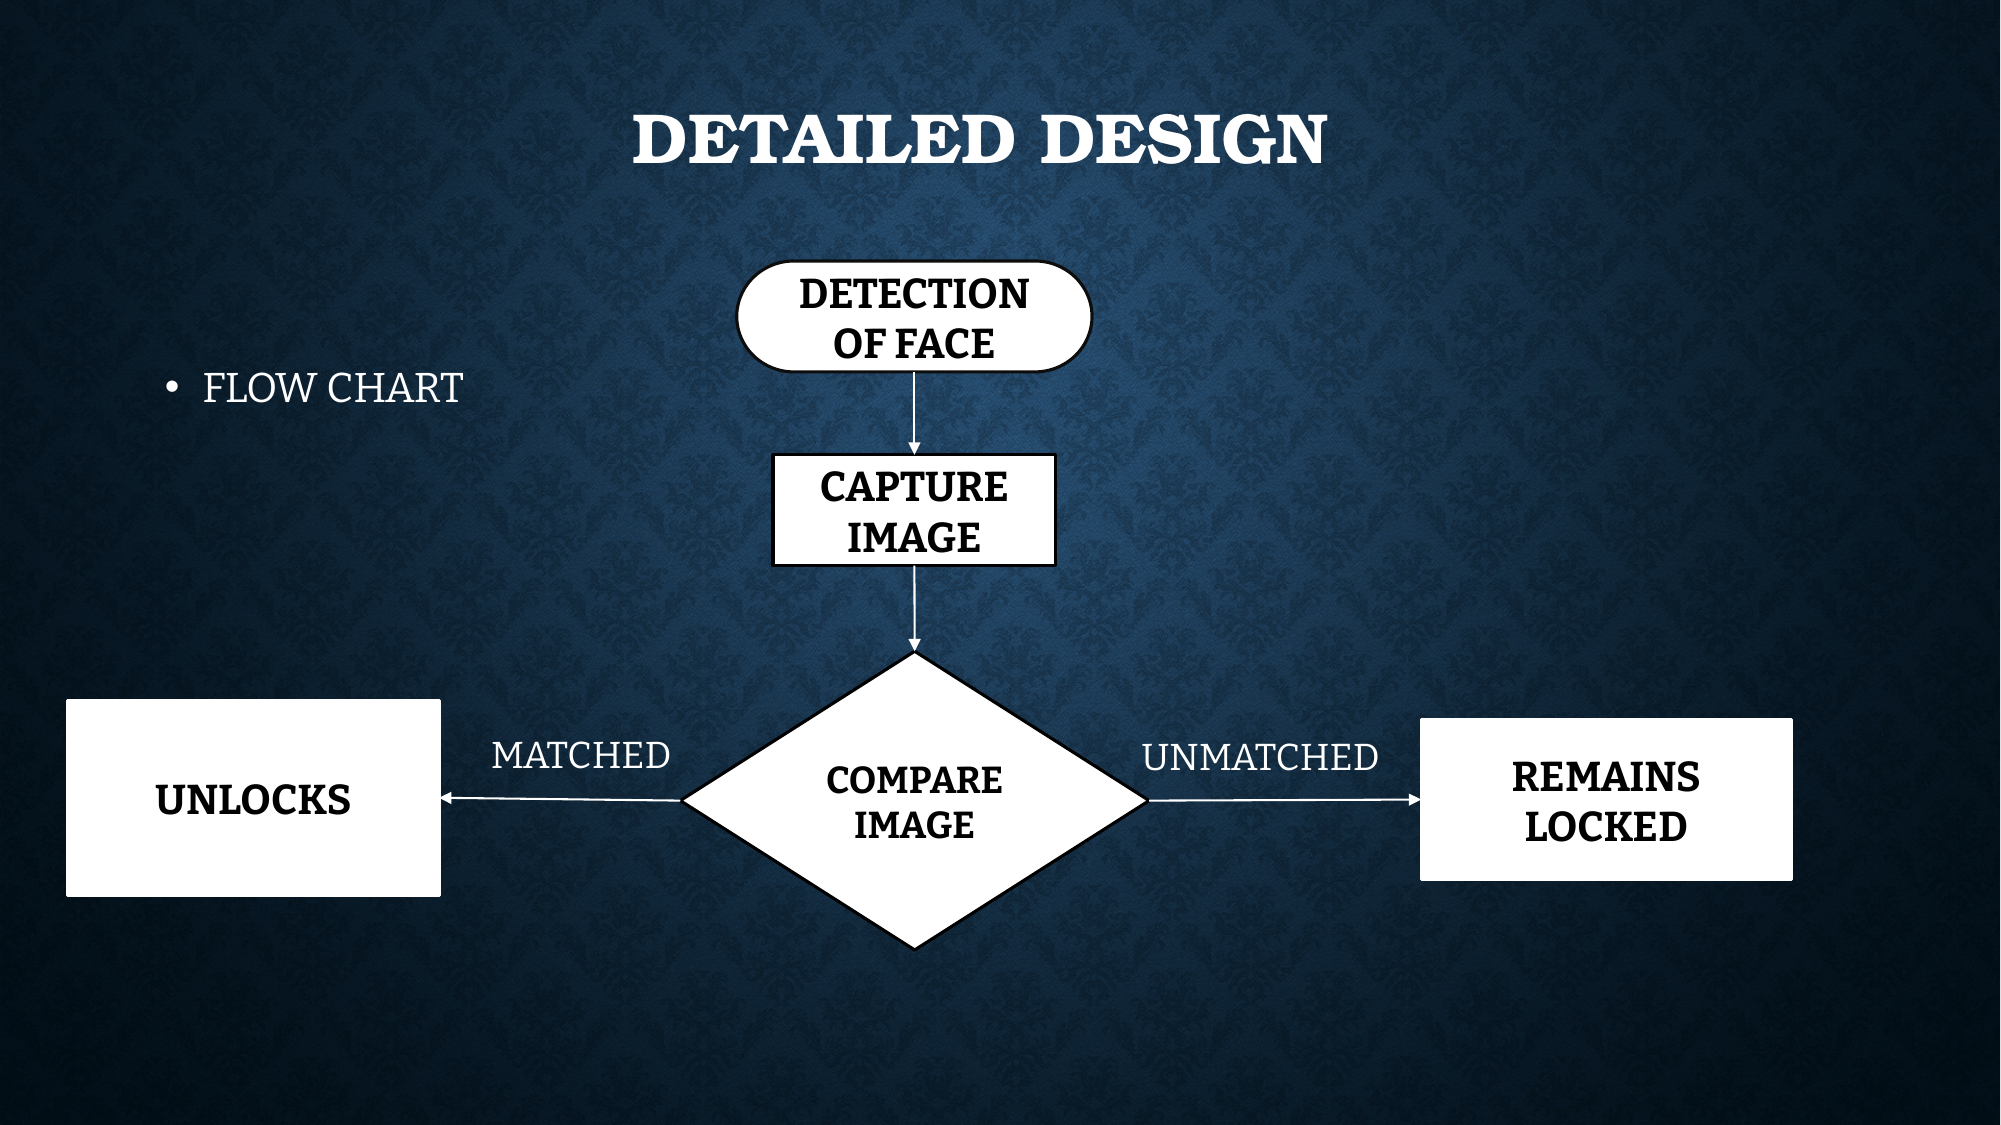

# DETAILED DESIGN
DETECTION OF FACE
FLOW CHART

CAPTURE IMAGE
COMPARE IMAGE
UNLOCKS
REMAINS LOCKED
MATCHED
UNMATCHED